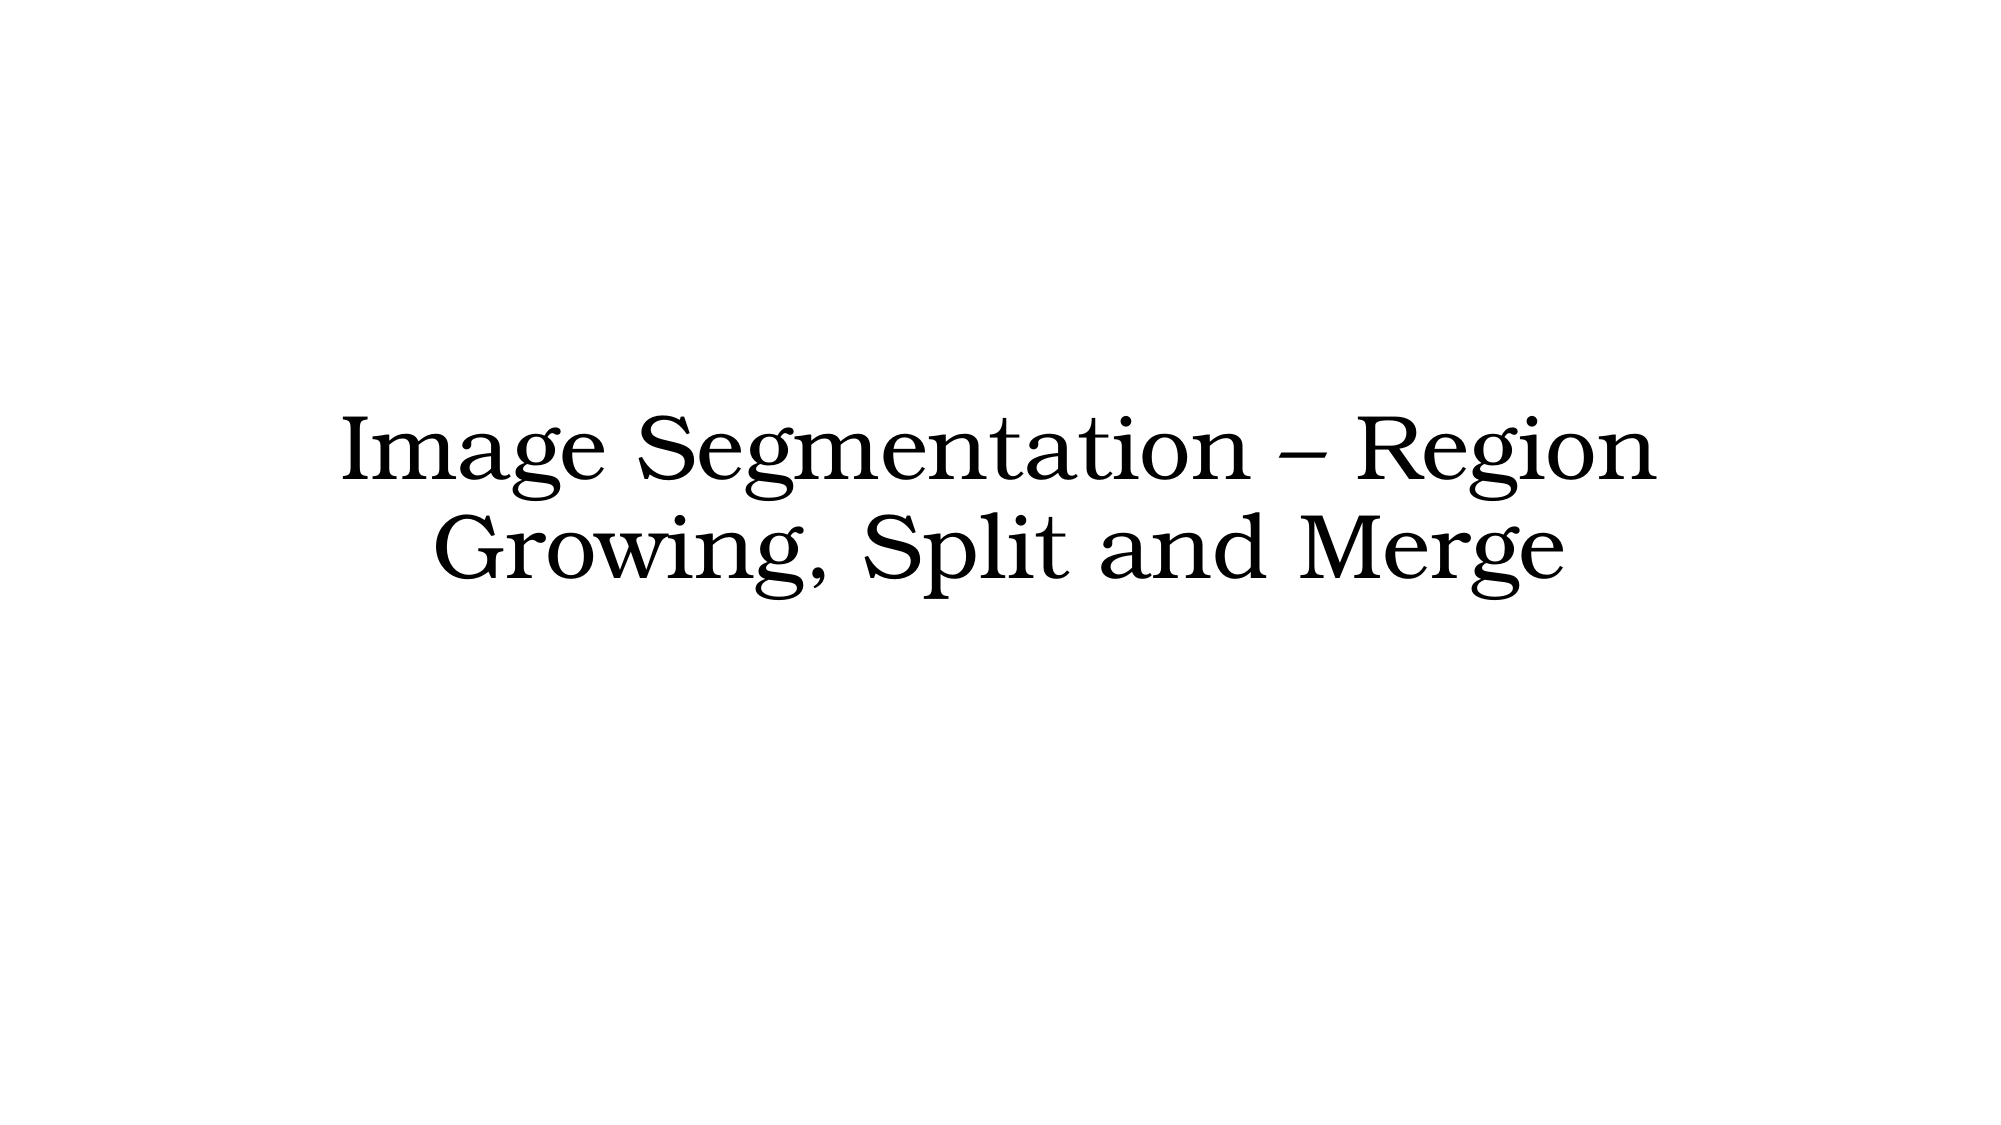

# Image Segmentation – Region Growing, Split and Merge